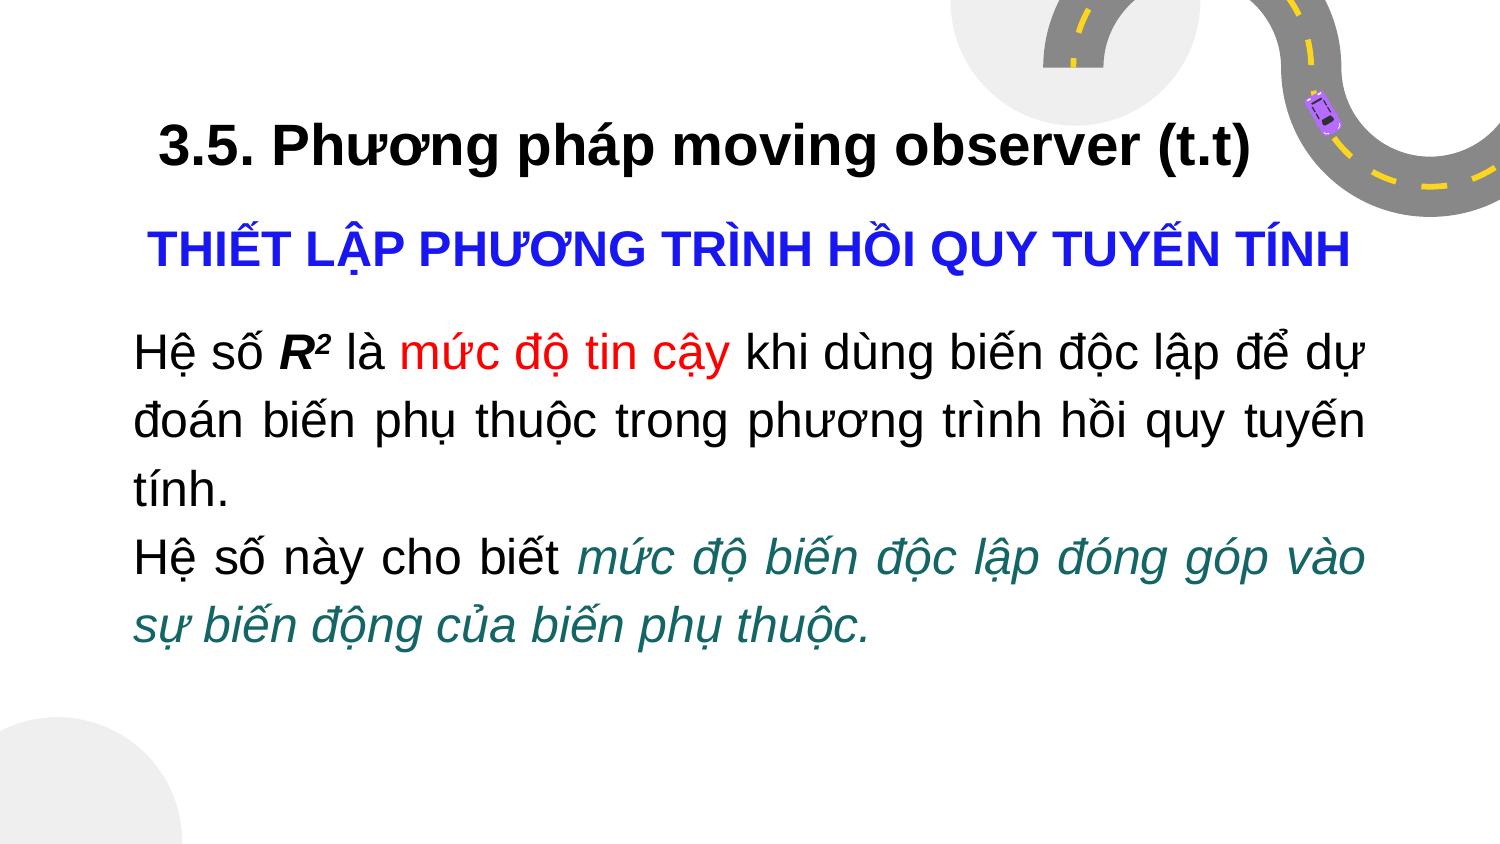

3.5. Phương pháp moving observer (t.t)
# THIẾT LẬP PHƯƠNG TRÌNH HỒI QUY TUYẾN TÍNH
Hệ số R2 là mức độ tin cậy khi dùng biến độc lập để dự đoán biến phụ thuộc trong phương trình hồi quy tuyến tính.
Hệ số này cho biết mức độ biến độc lập đóng góp vào sự biến động của biến phụ thuộc.